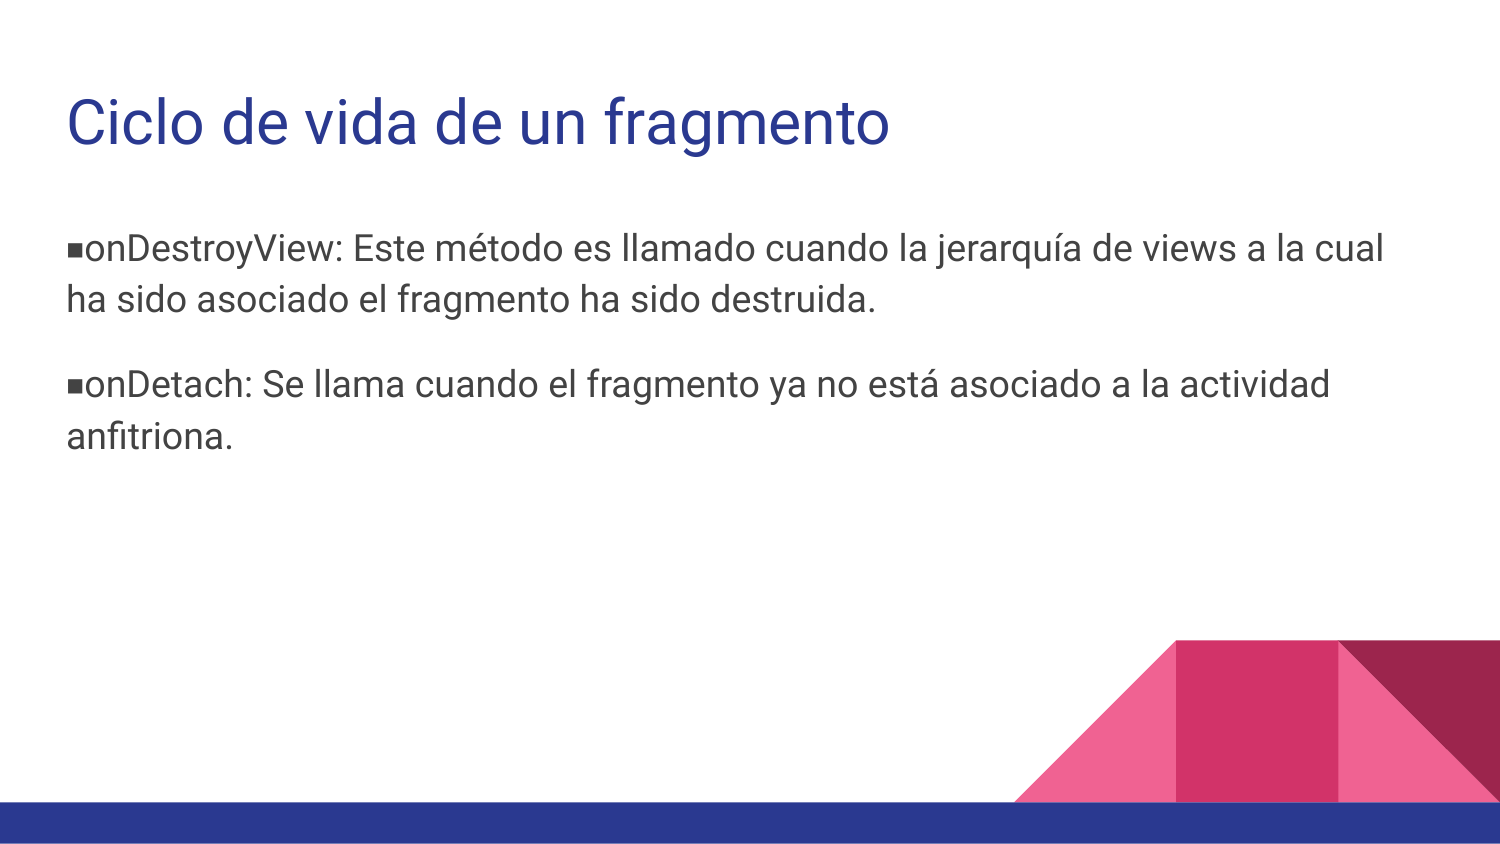

# Ciclo de vida de un fragmento
◾onDestroyView: Este método es llamado cuando la jerarquía de views a la cual ha sido asociado el fragmento ha sido destruida.
◾onDetach: Se llama cuando el fragmento ya no está asociado a la actividad anfitriona.